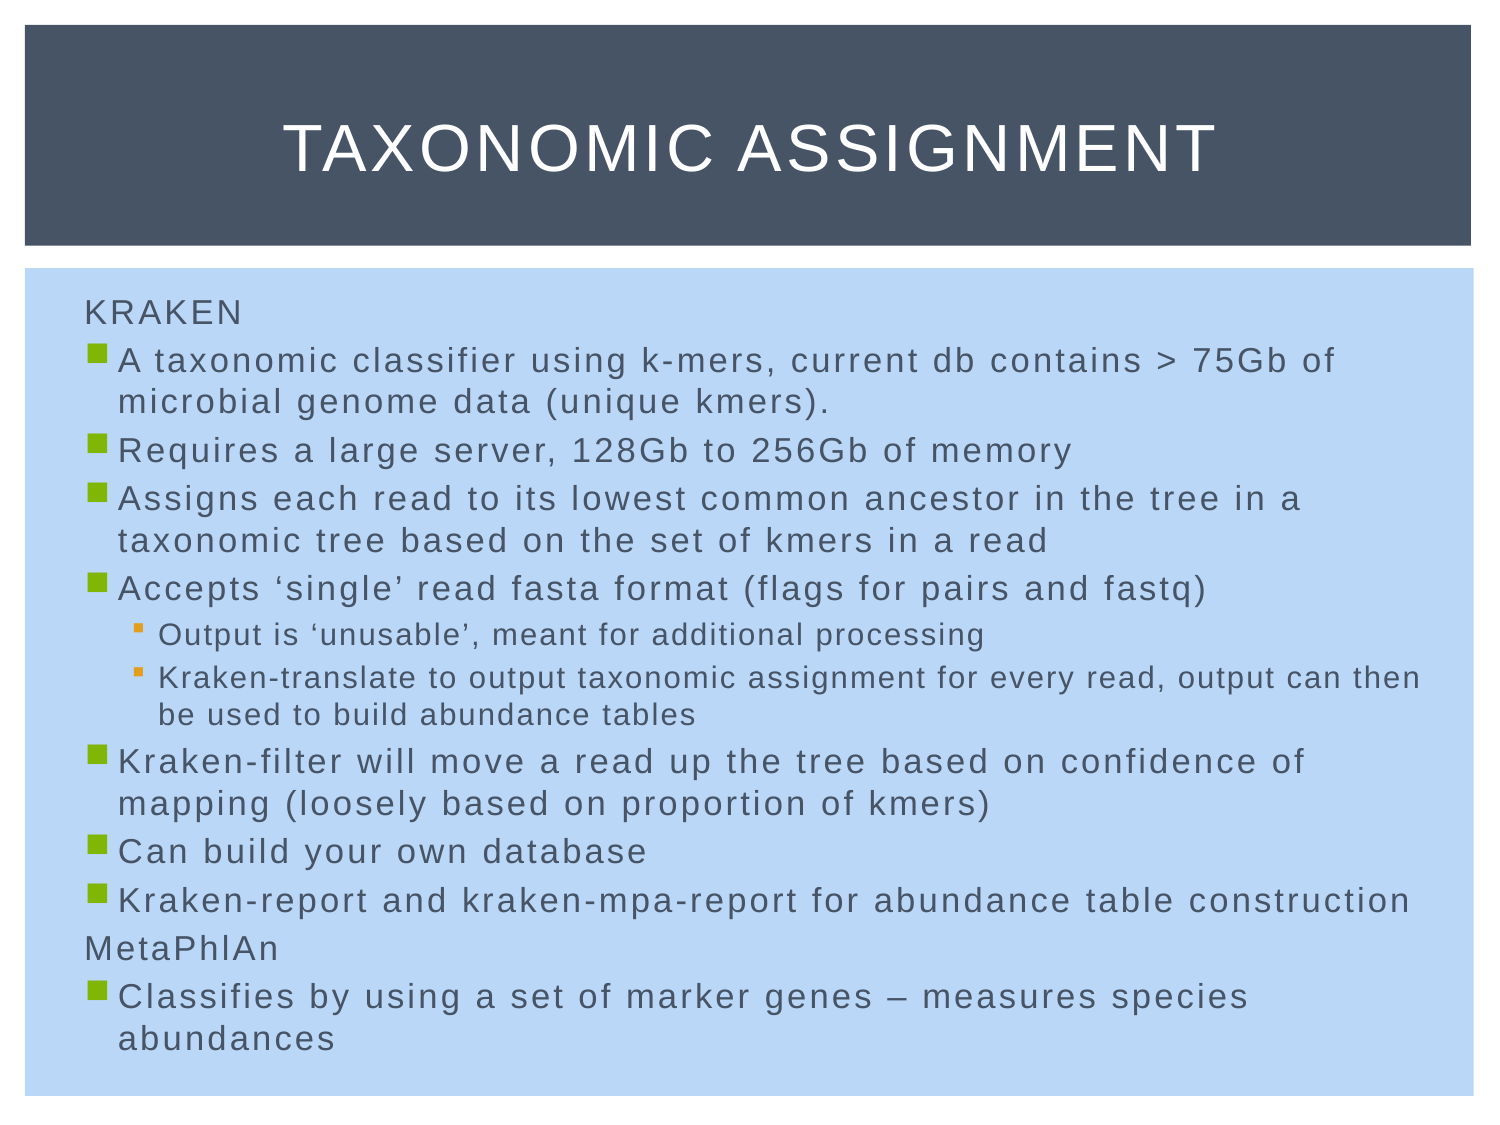

# Taxonomic Assignment
KRAKEN
A taxonomic classifier using k-mers, current db contains > 75Gb of microbial genome data (unique kmers).
Requires a large server, 128Gb to 256Gb of memory
Assigns each read to its lowest common ancestor in the tree in a taxonomic tree based on the set of kmers in a read
Accepts ‘single’ read fasta format (flags for pairs and fastq)
Output is ‘unusable’, meant for additional processing
Kraken-translate to output taxonomic assignment for every read, output can then be used to build abundance tables
Kraken-filter will move a read up the tree based on confidence of mapping (loosely based on proportion of kmers)
Can build your own database
Kraken-report and kraken-mpa-report for abundance table construction
MetaPhlAn
Classifies by using a set of marker genes – measures species abundances